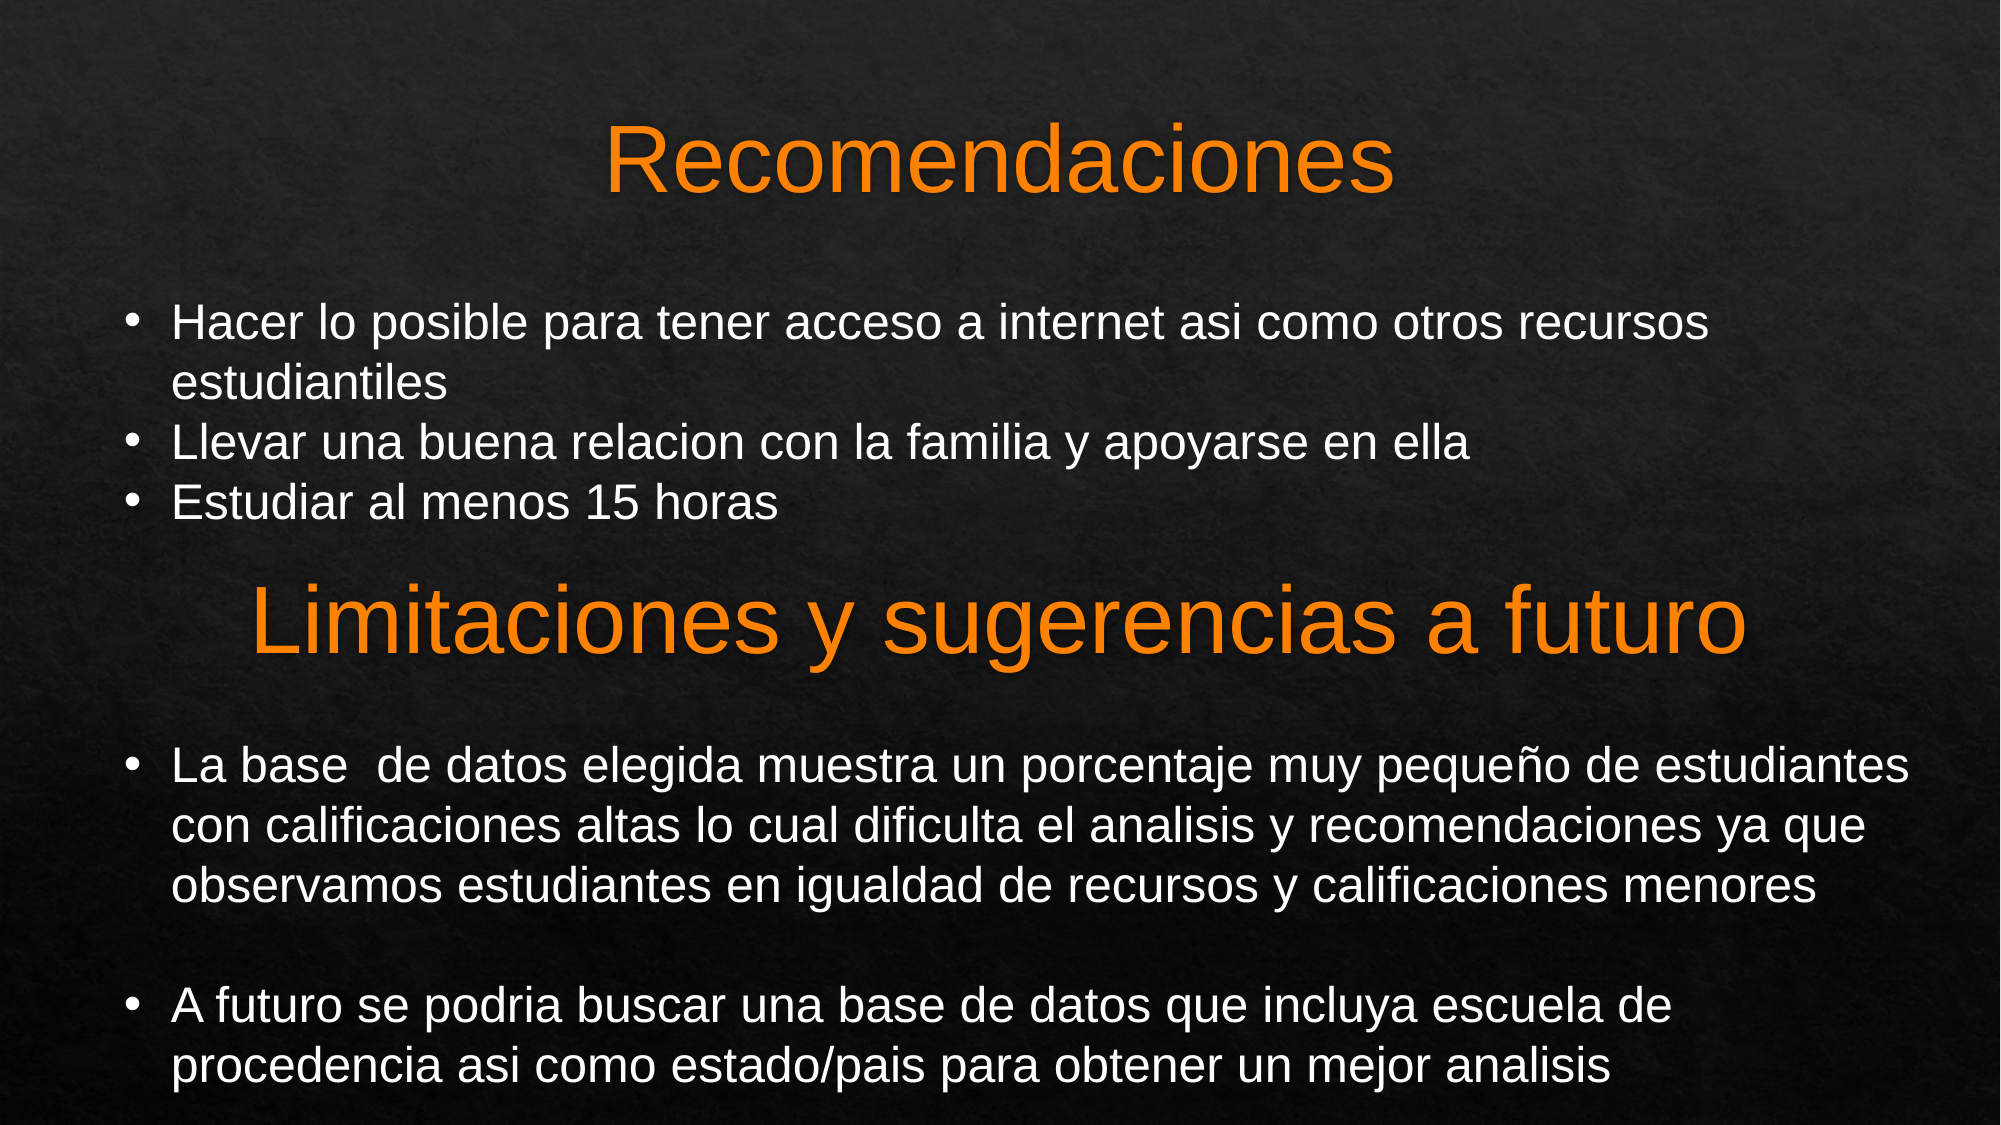

# Recomendaciones
Hacer lo posible para tener acceso a internet asi como otros recursos estudiantiles
Llevar una buena relacion con la familia y apoyarse en ella
Estudiar al menos 15 horas
Limitaciones y sugerencias a futuro
La base  de datos elegida muestra un porcentaje muy pequeño de estudiantes con calificaciones altas lo cual dificulta el analisis y recomendaciones ya que observamos estudiantes en igualdad de recursos y calificaciones menores

A futuro se podria buscar una base de datos que incluya escuela de procedencia asi como estado/pais para obtener un mejor analisis